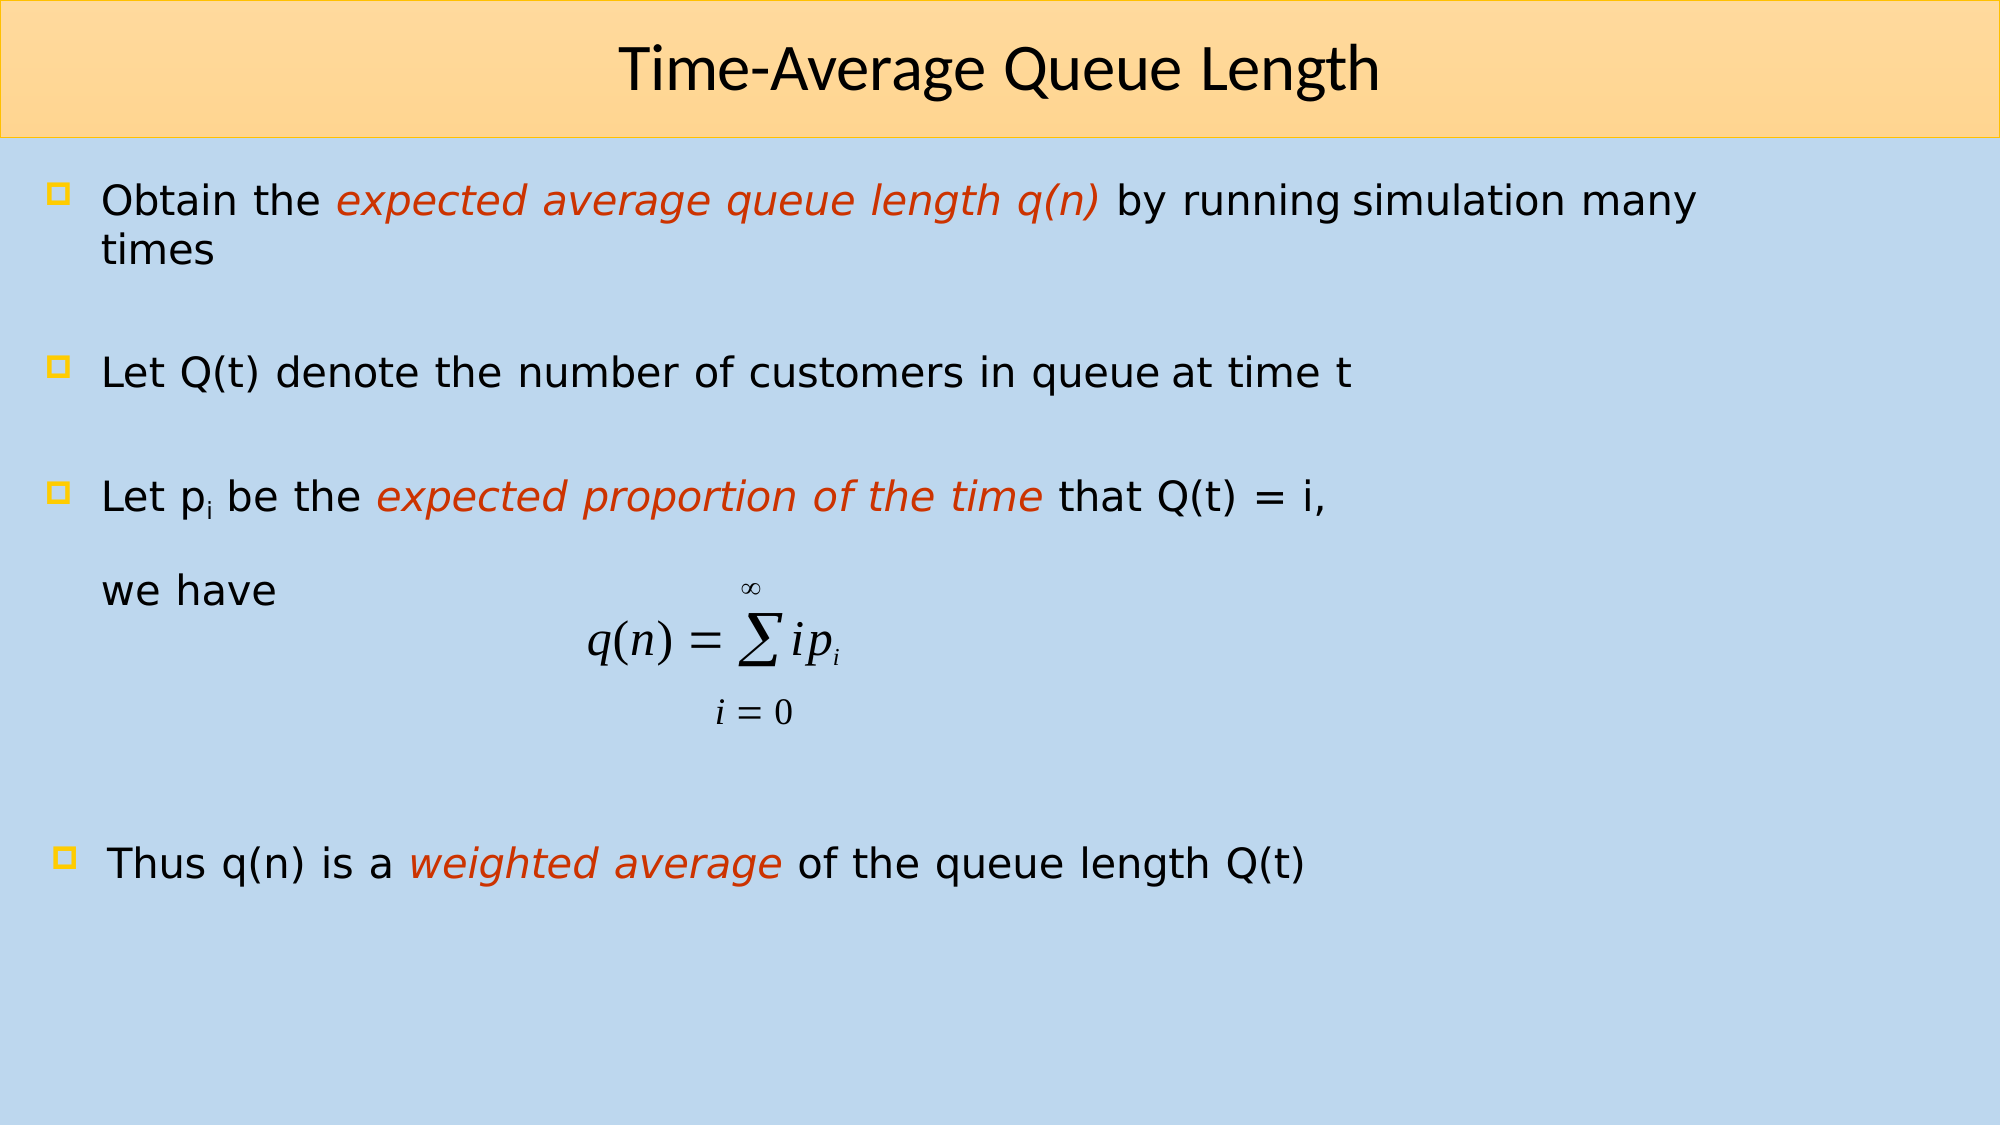

# Time-Average Queue Length
Obtain the expected average queue length q(n) by running simulation many times

Let Q(t) denote the number of customers in queue at time t

Let pi  be the expected proportion of the time that Q(t) = i,
we have
∞
q(n) = ∑ipi
i = 0

Thus q(n) is a weighted average of the queue length Q(t)